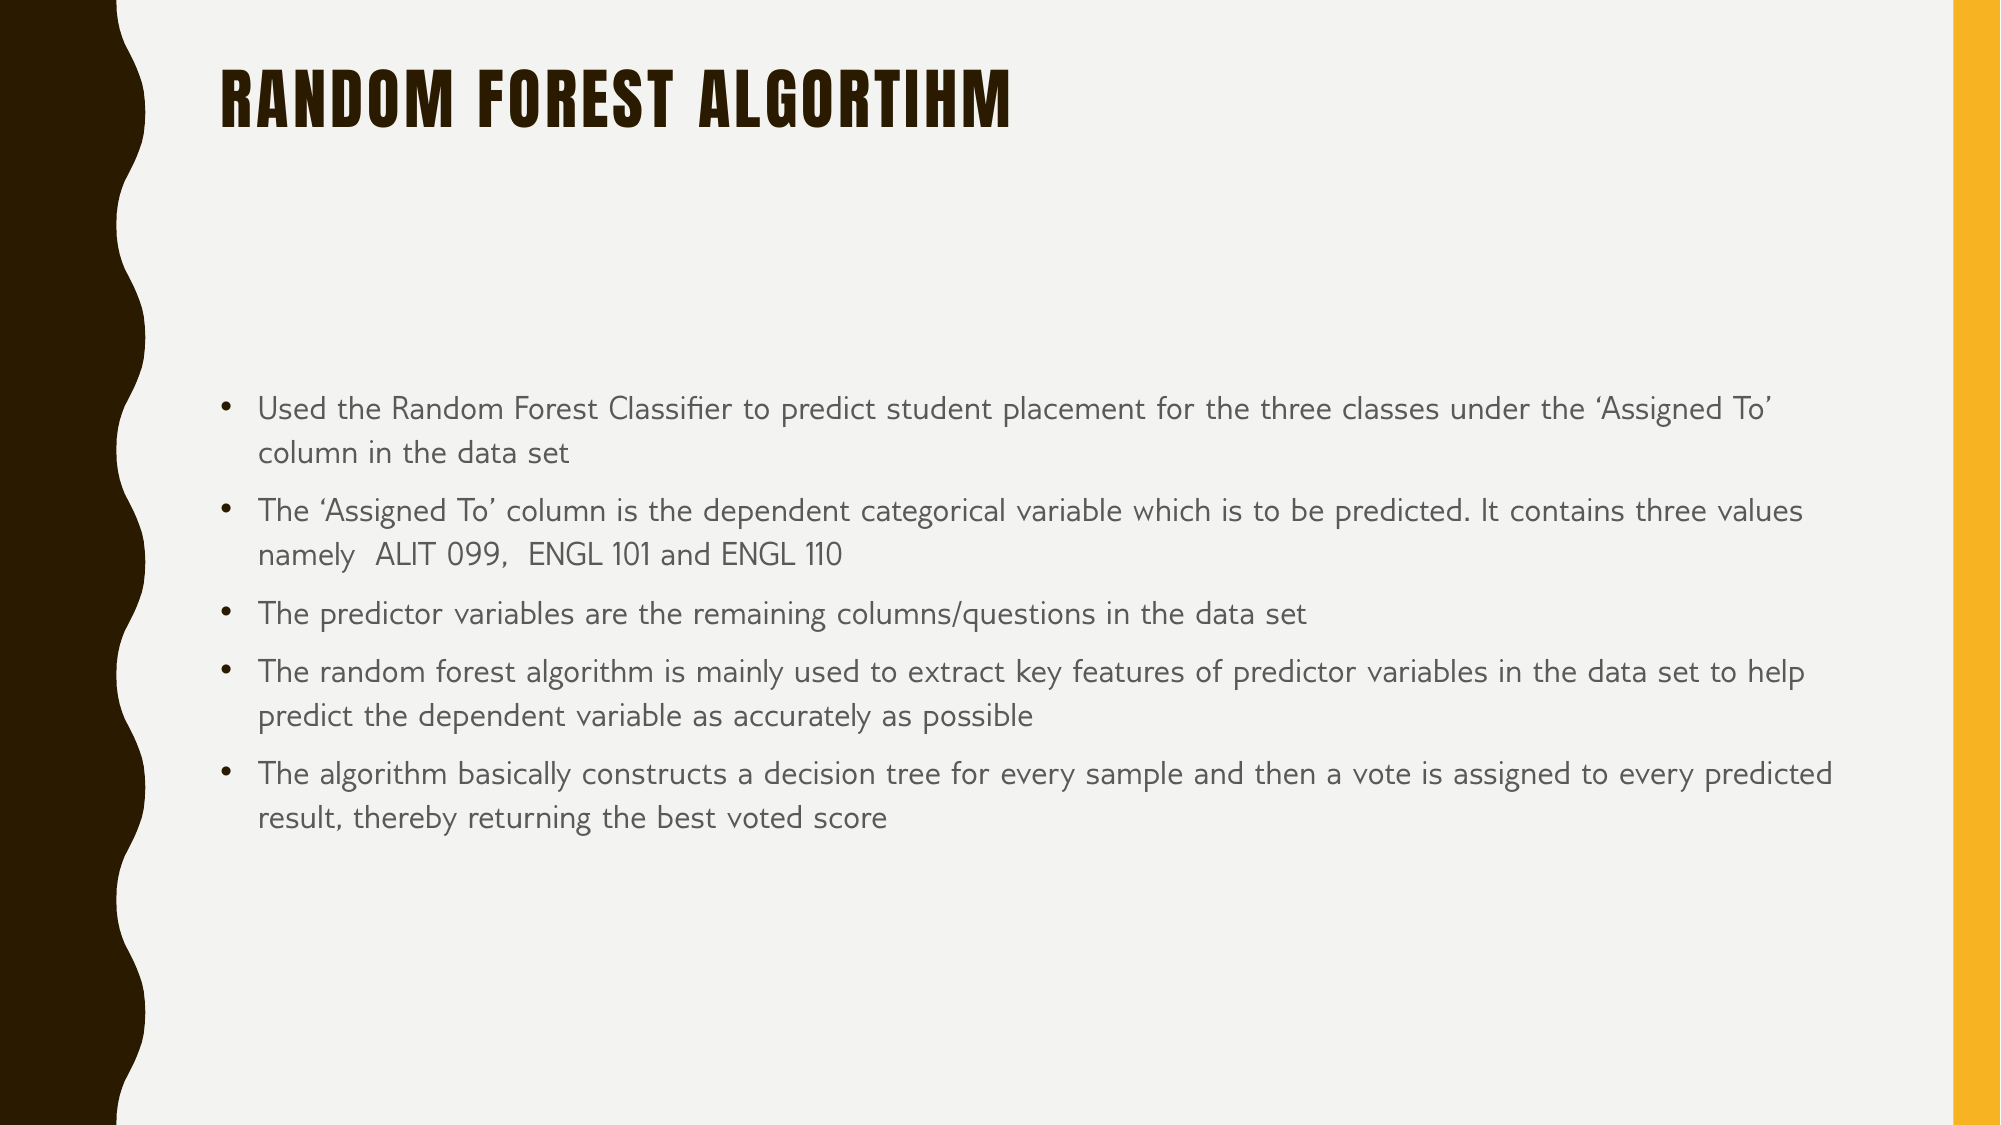

# RANDOM FOREST ALGORTIHM
Used the Random Forest Classifier to predict student placement for the three classes under the ‘Assigned To’ column in the data set
The ‘Assigned To’ column is the dependent categorical variable which is to be predicted. It contains three values namely  ALIT 099,  ENGL 101 and ENGL 110
The predictor variables are the remaining columns/questions in the data set
The random forest algorithm is mainly used to extract key features of predictor variables in the data set to help predict the dependent variable as accurately as possible
The algorithm basically constructs a decision tree for every sample and then a vote is assigned to every predicted result, thereby returning the best voted score